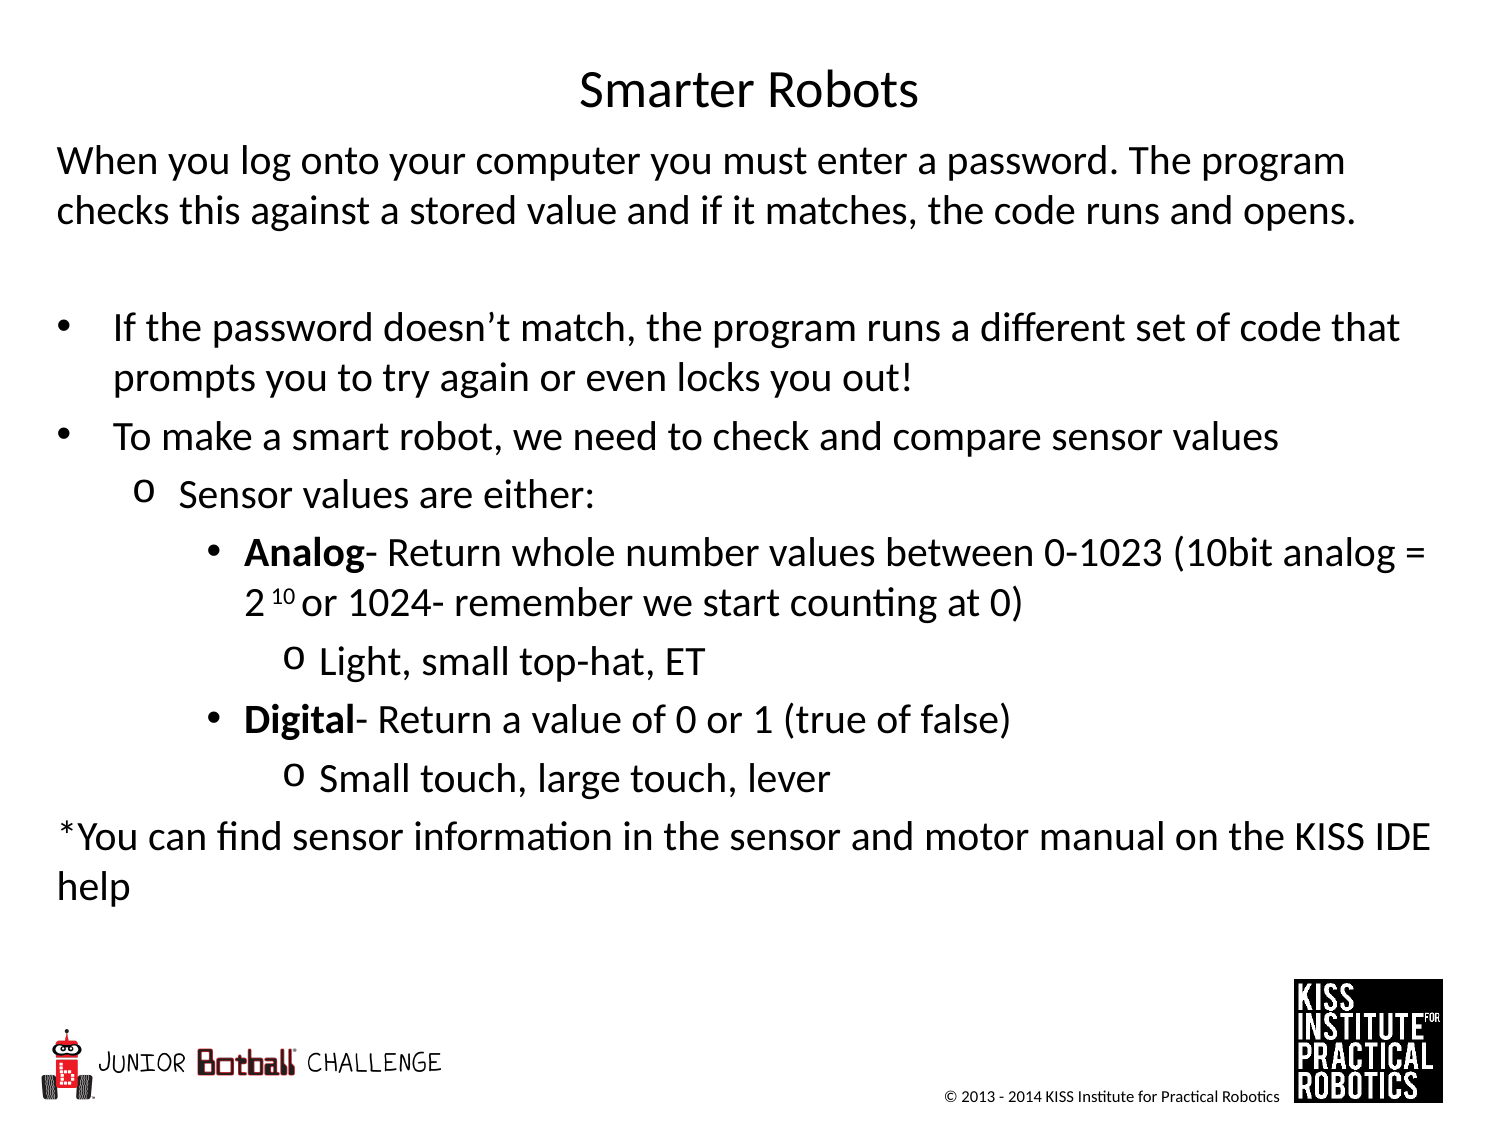

# Smarter Robots
When you log onto your computer you must enter a password. The program checks this against a stored value and if it matches, the code runs and opens.

If the password doesn’t match, the program runs a different set of code that prompts you to try again or even locks you out!
To make a smart robot, we need to check and compare sensor values
Sensor values are either:
Analog- Return whole number values between 0-1023 (10bit analog = 2 10 or 1024- remember we start counting at 0)
Light, small top-hat, ET
Digital- Return a value of 0 or 1 (true of false)
Small touch, large touch, lever
*You can find sensor information in the sensor and motor manual on the KISS IDE help